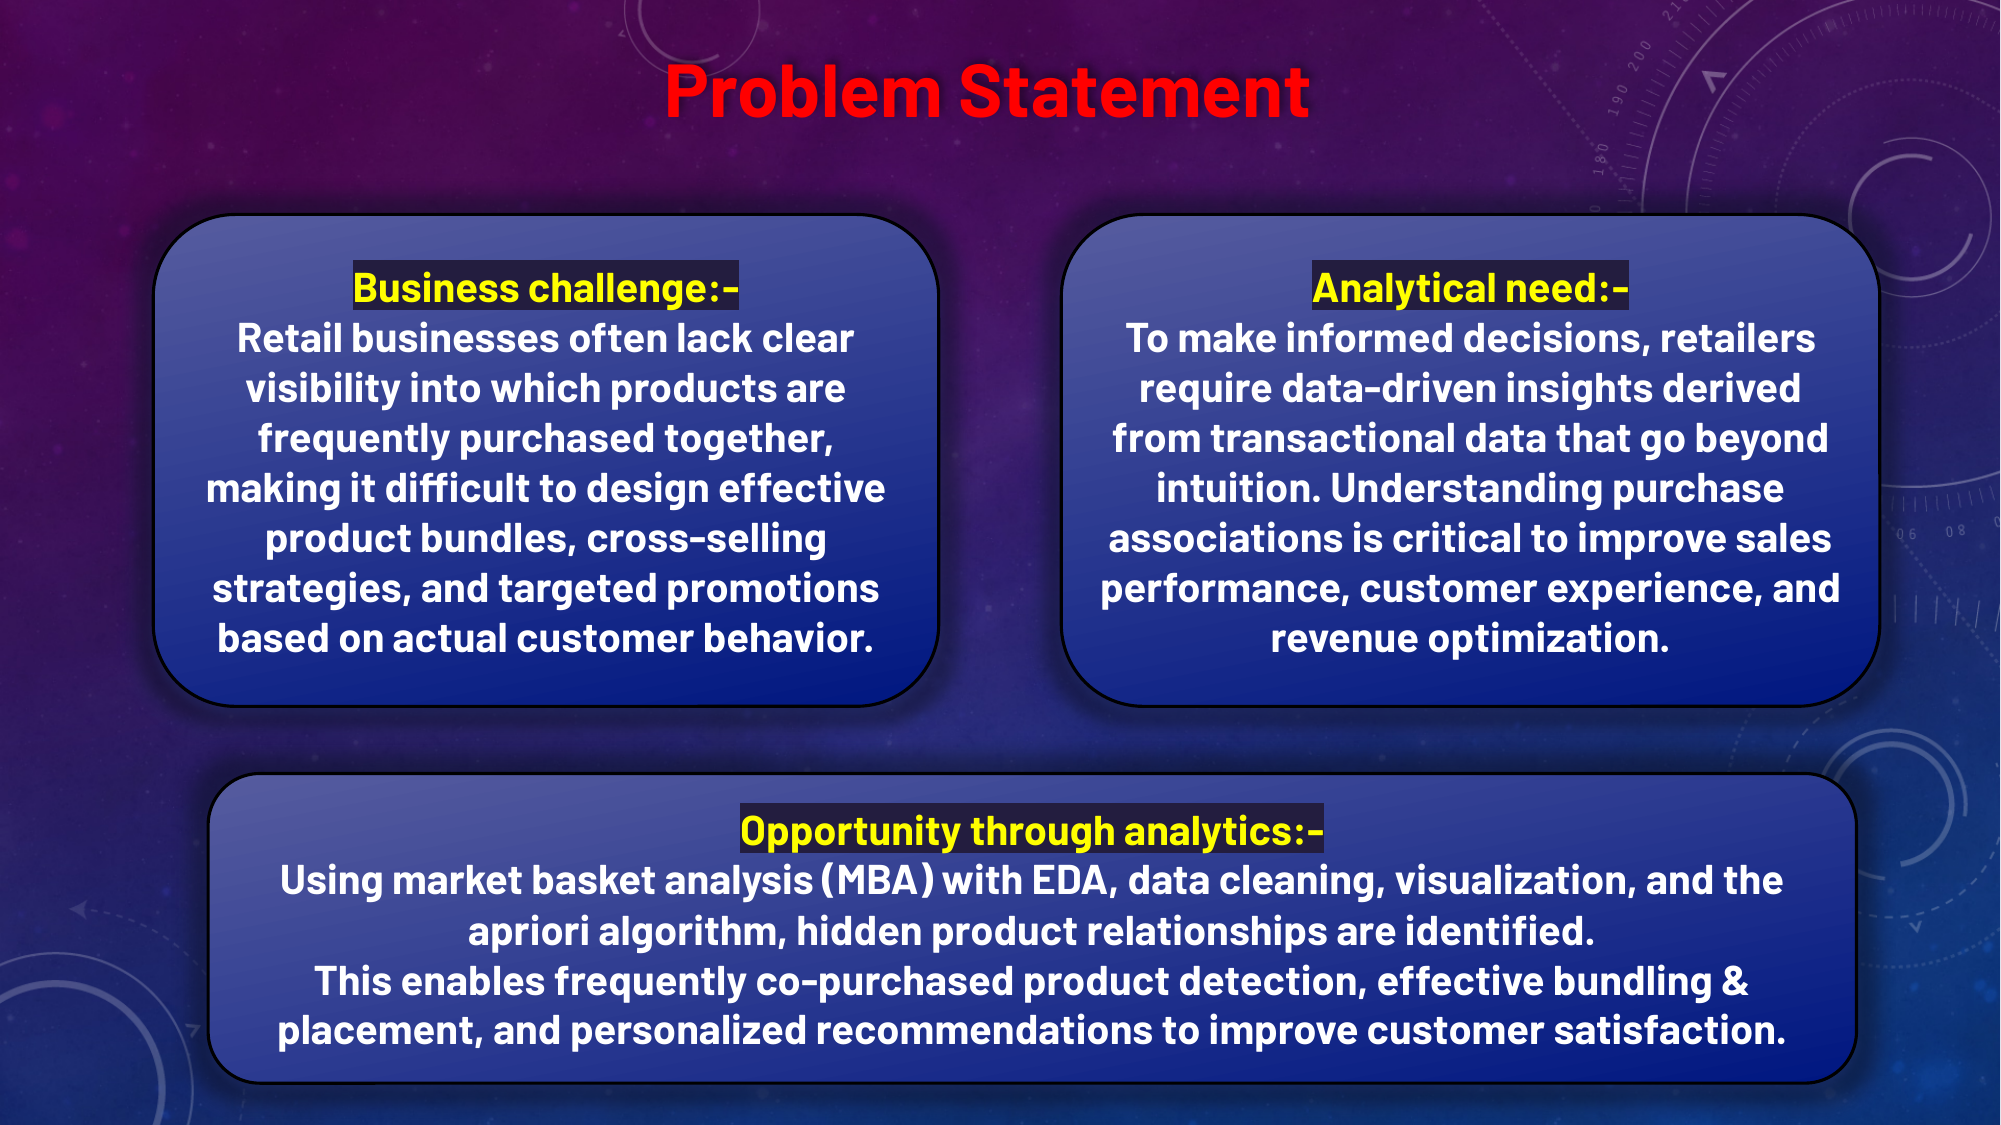

# Problem Statement
Analytical need:-
To make informed decisions, retailers require data-driven insights derived from transactional data that go beyond intuition. Understanding purchase associations is critical to improve sales performance, customer experience, and revenue optimization.
Business challenge:-
Retail businesses often lack clear visibility into which products are frequently purchased together, making it difficult to design effective product bundles, cross-selling strategies, and targeted promotions based on actual customer behavior.
Opportunity through analytics:-
Using market basket analysis (MBA) with EDA, data cleaning, visualization, and the apriori algorithm, hidden product relationships are identified.
This enables frequently co-purchased product detection, effective bundling & placement, and personalized recommendations to improve customer satisfaction.